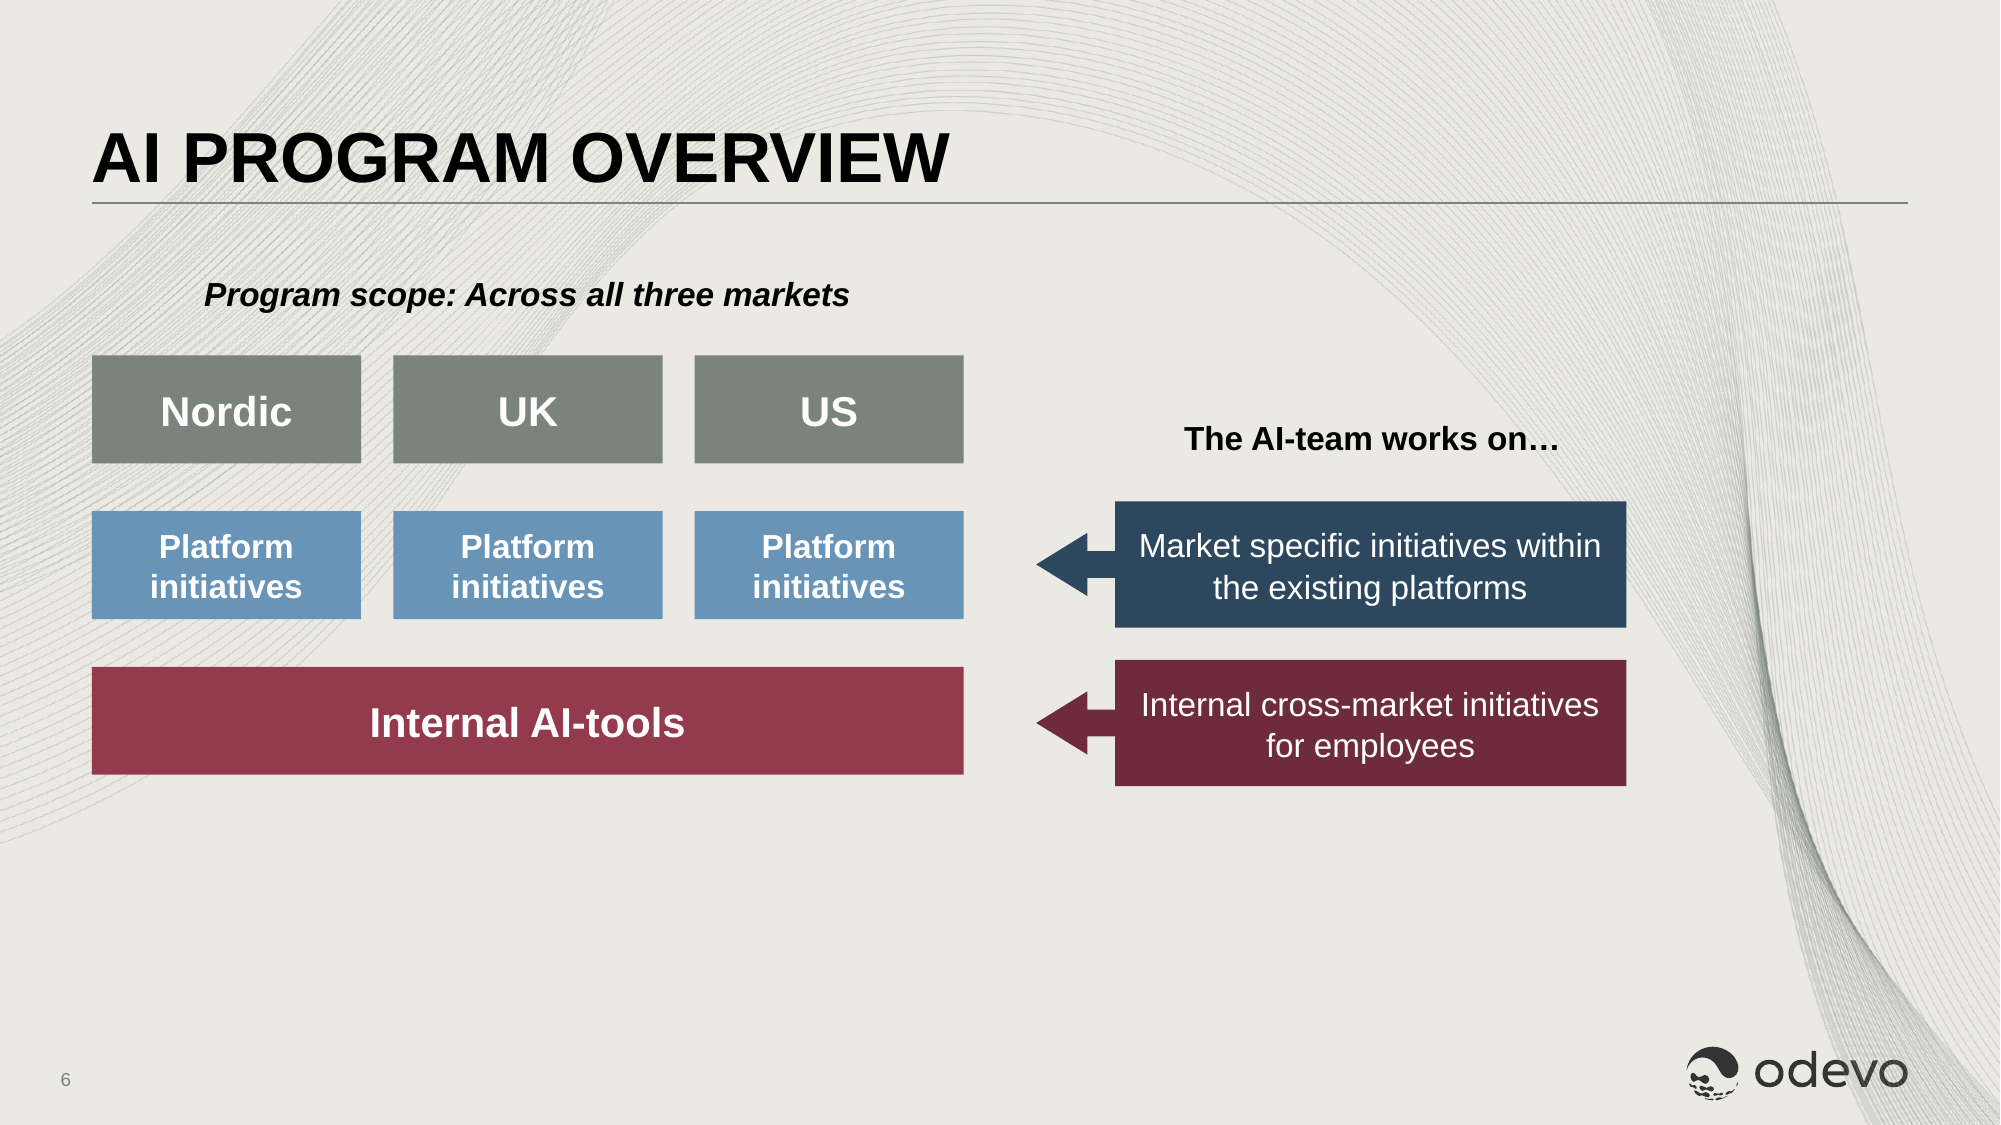

Last updated:
Purpose:
Responsible: Gustaf/ Emil
# AI Program overview
Program scope: Across all three markets
US
Nordic
UK
The AI-team works on…
Market specific initiatives within the existing platforms
Platform
initiatives
Platform
initiatives
Platform
initiatives
Internal cross-market initiatives for employees
Internal AI-tools